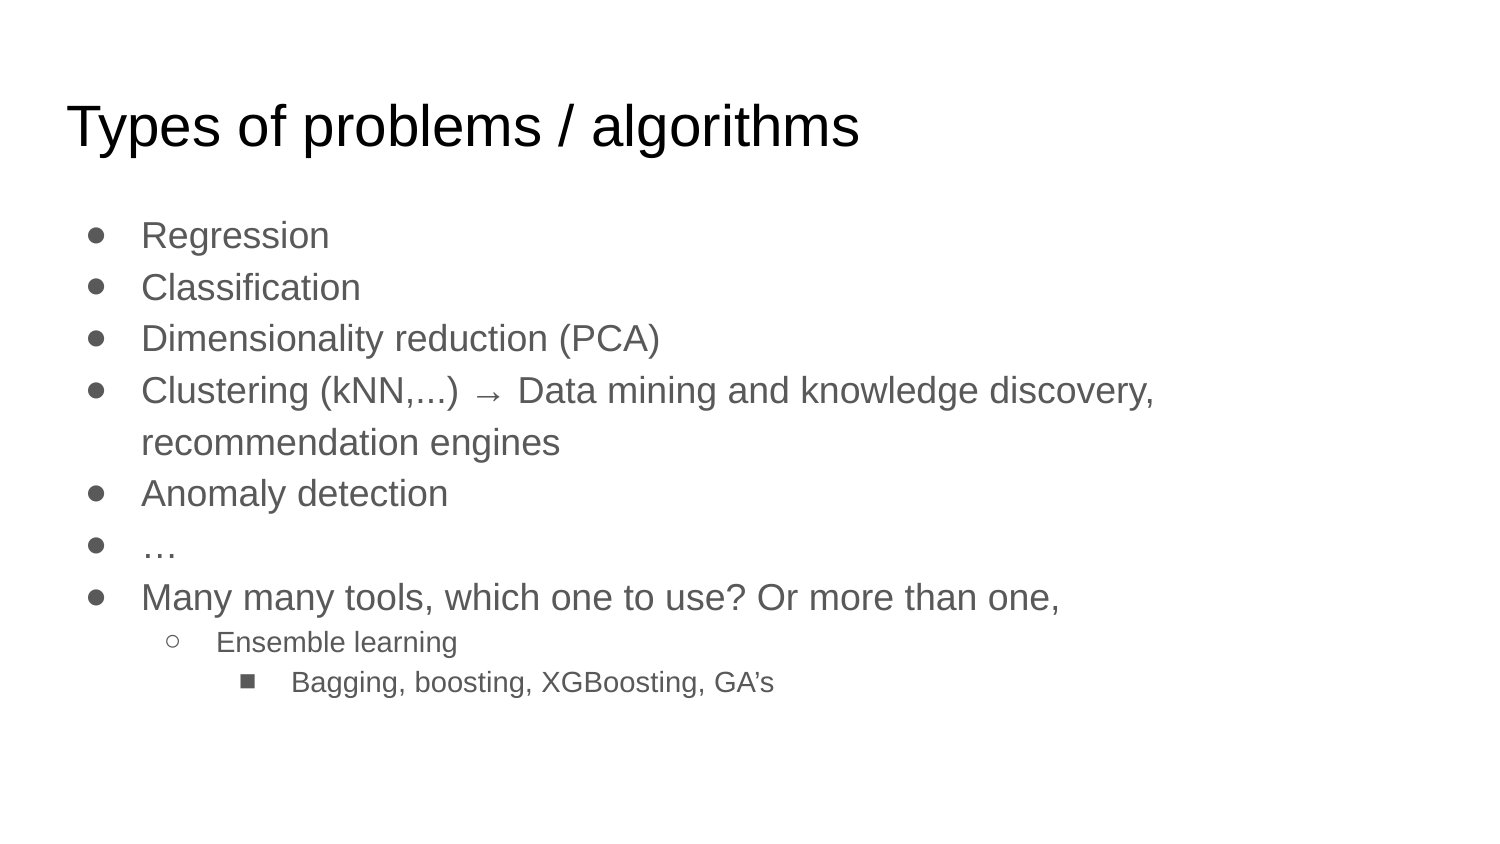

# Types of problems / algorithms
Regression
Classification
Dimensionality reduction (PCA)
Clustering (kNN,...) → Data mining and knowledge discovery, recommendation engines
Anomaly detection
…
Many many tools, which one to use? Or more than one,
Ensemble learning
Bagging, boosting, XGBoosting, GA’s